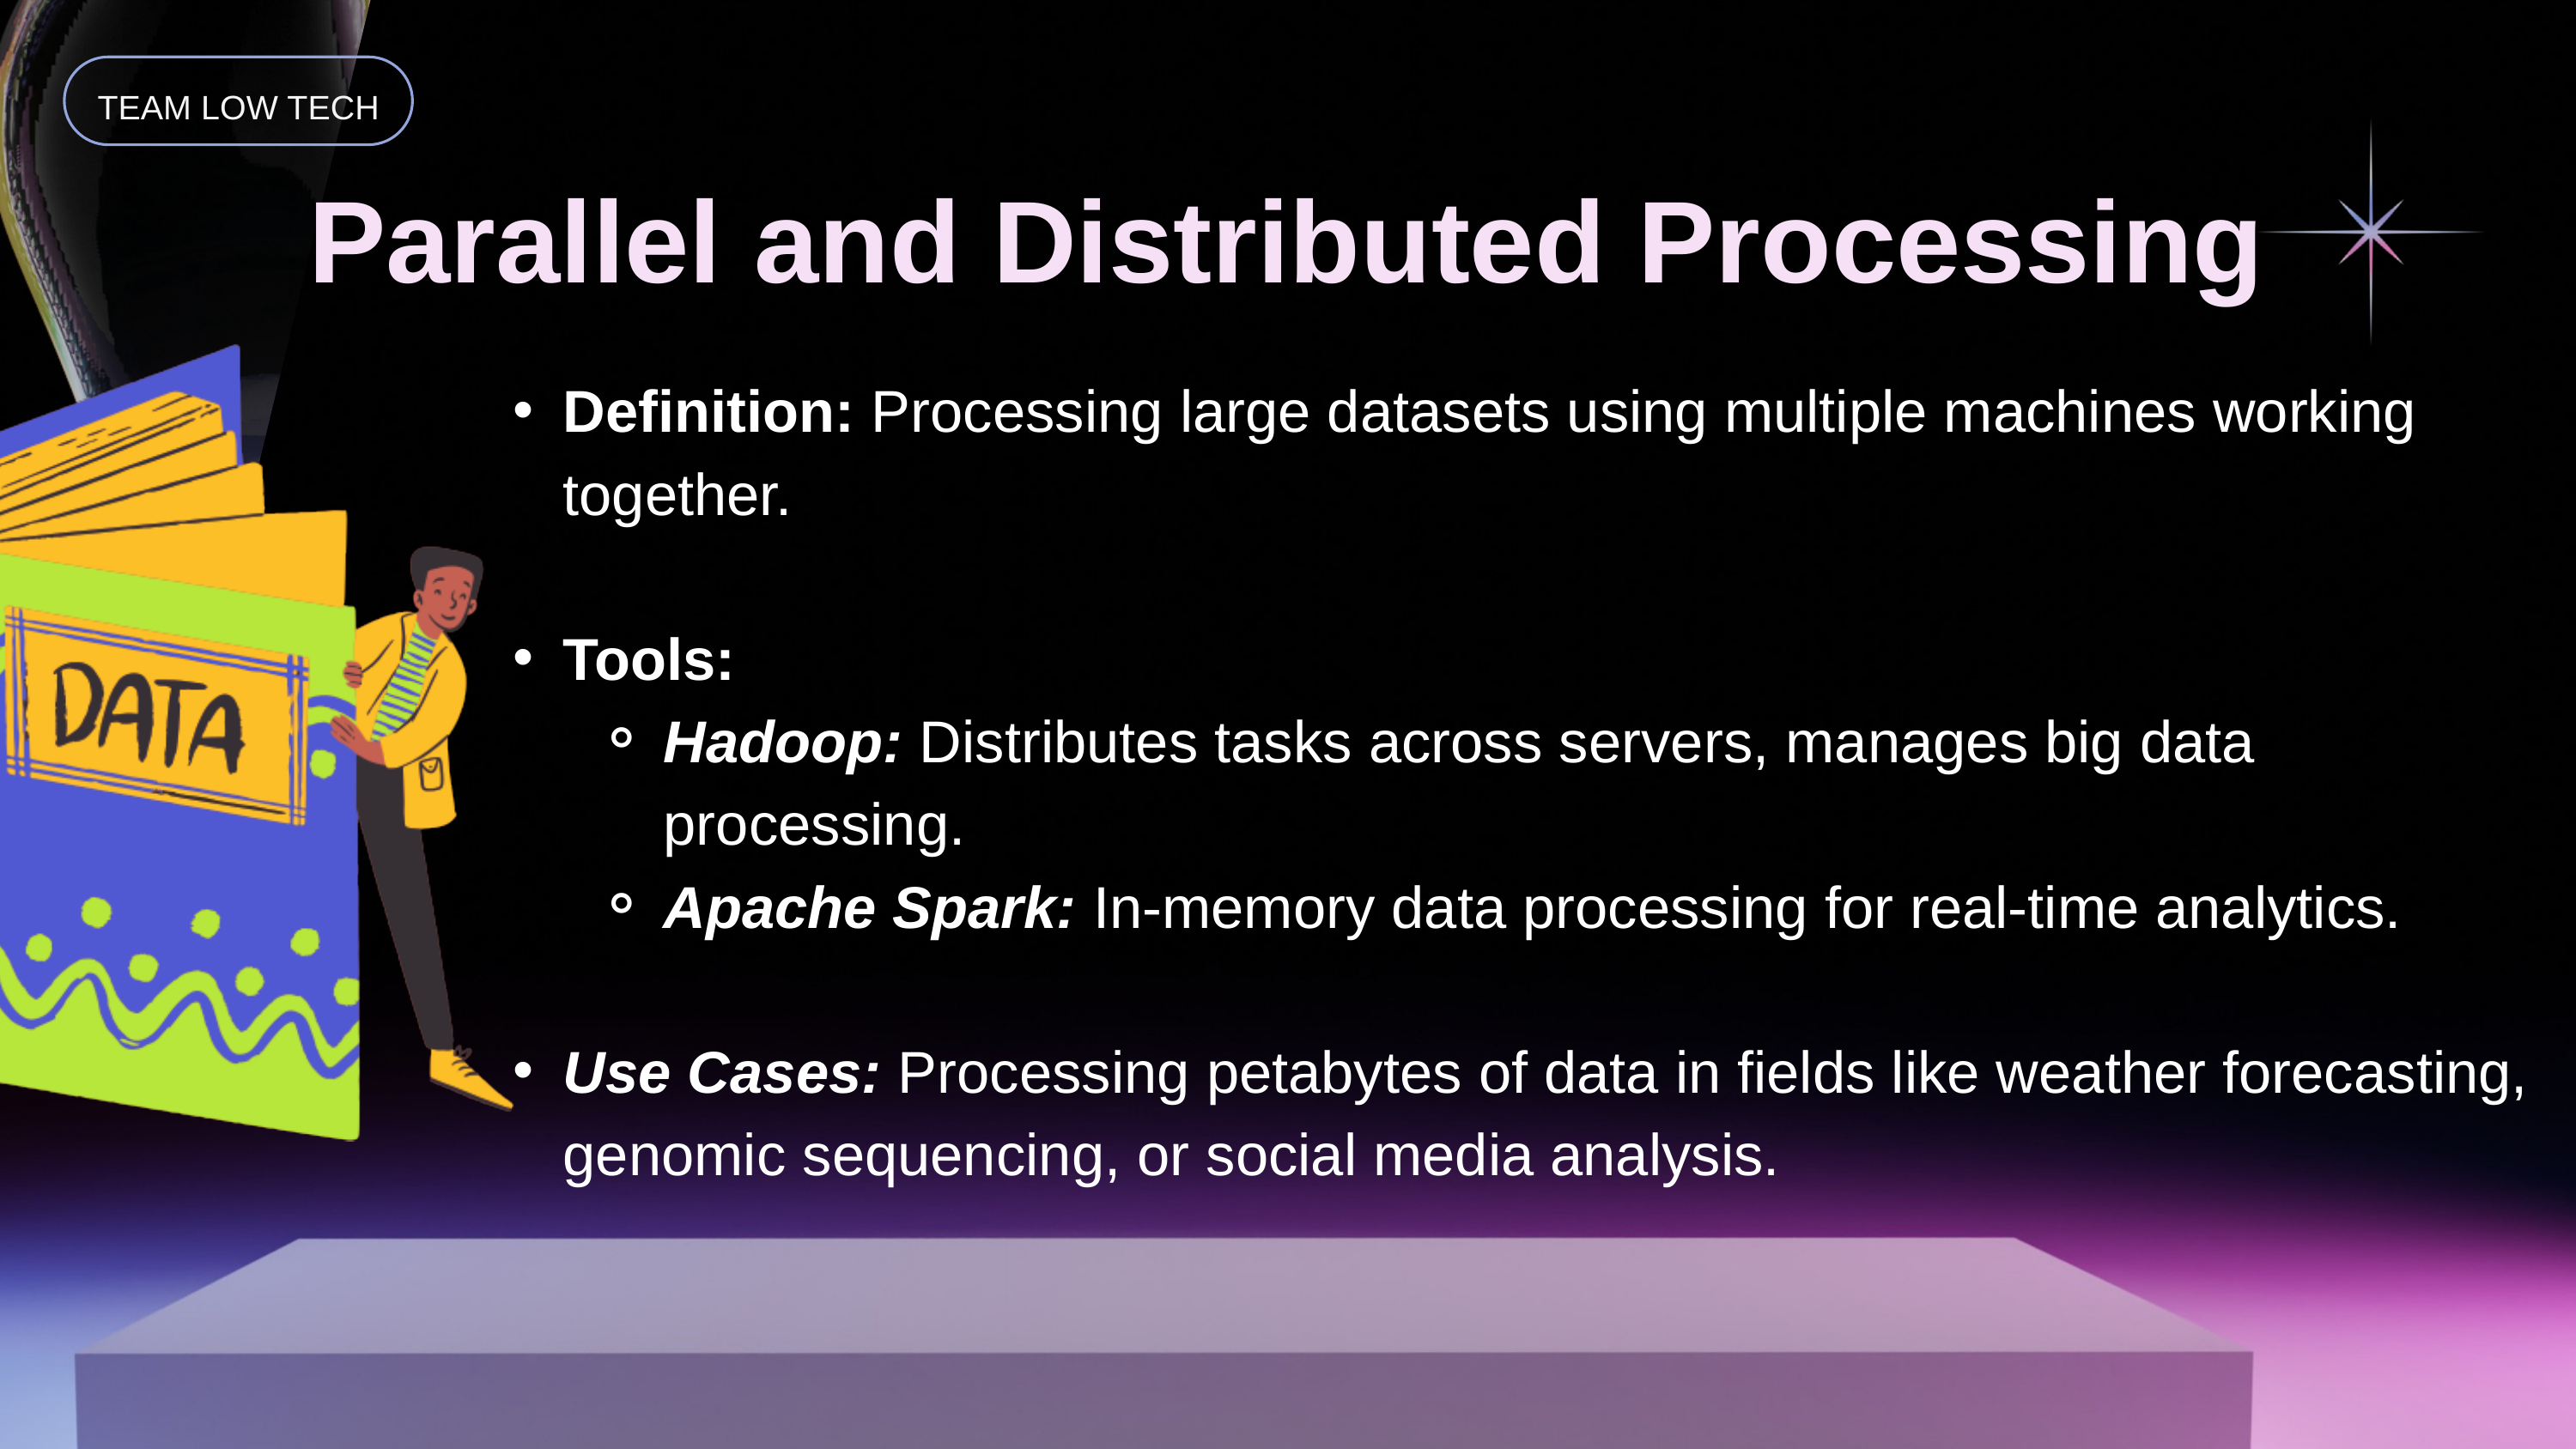

TEAM LOW TECH

Parallel and Distributed Processing

Definition: Processing large datasets using multiple machines working together.

Tools:
Hadoop: Distributes tasks across servers, manages big data processing.
Apache Spark: In-memory data processing for real-time analytics.

Use Cases: Processing petabytes of data in fields like weather forecasting, genomic sequencing, or social media analysis.